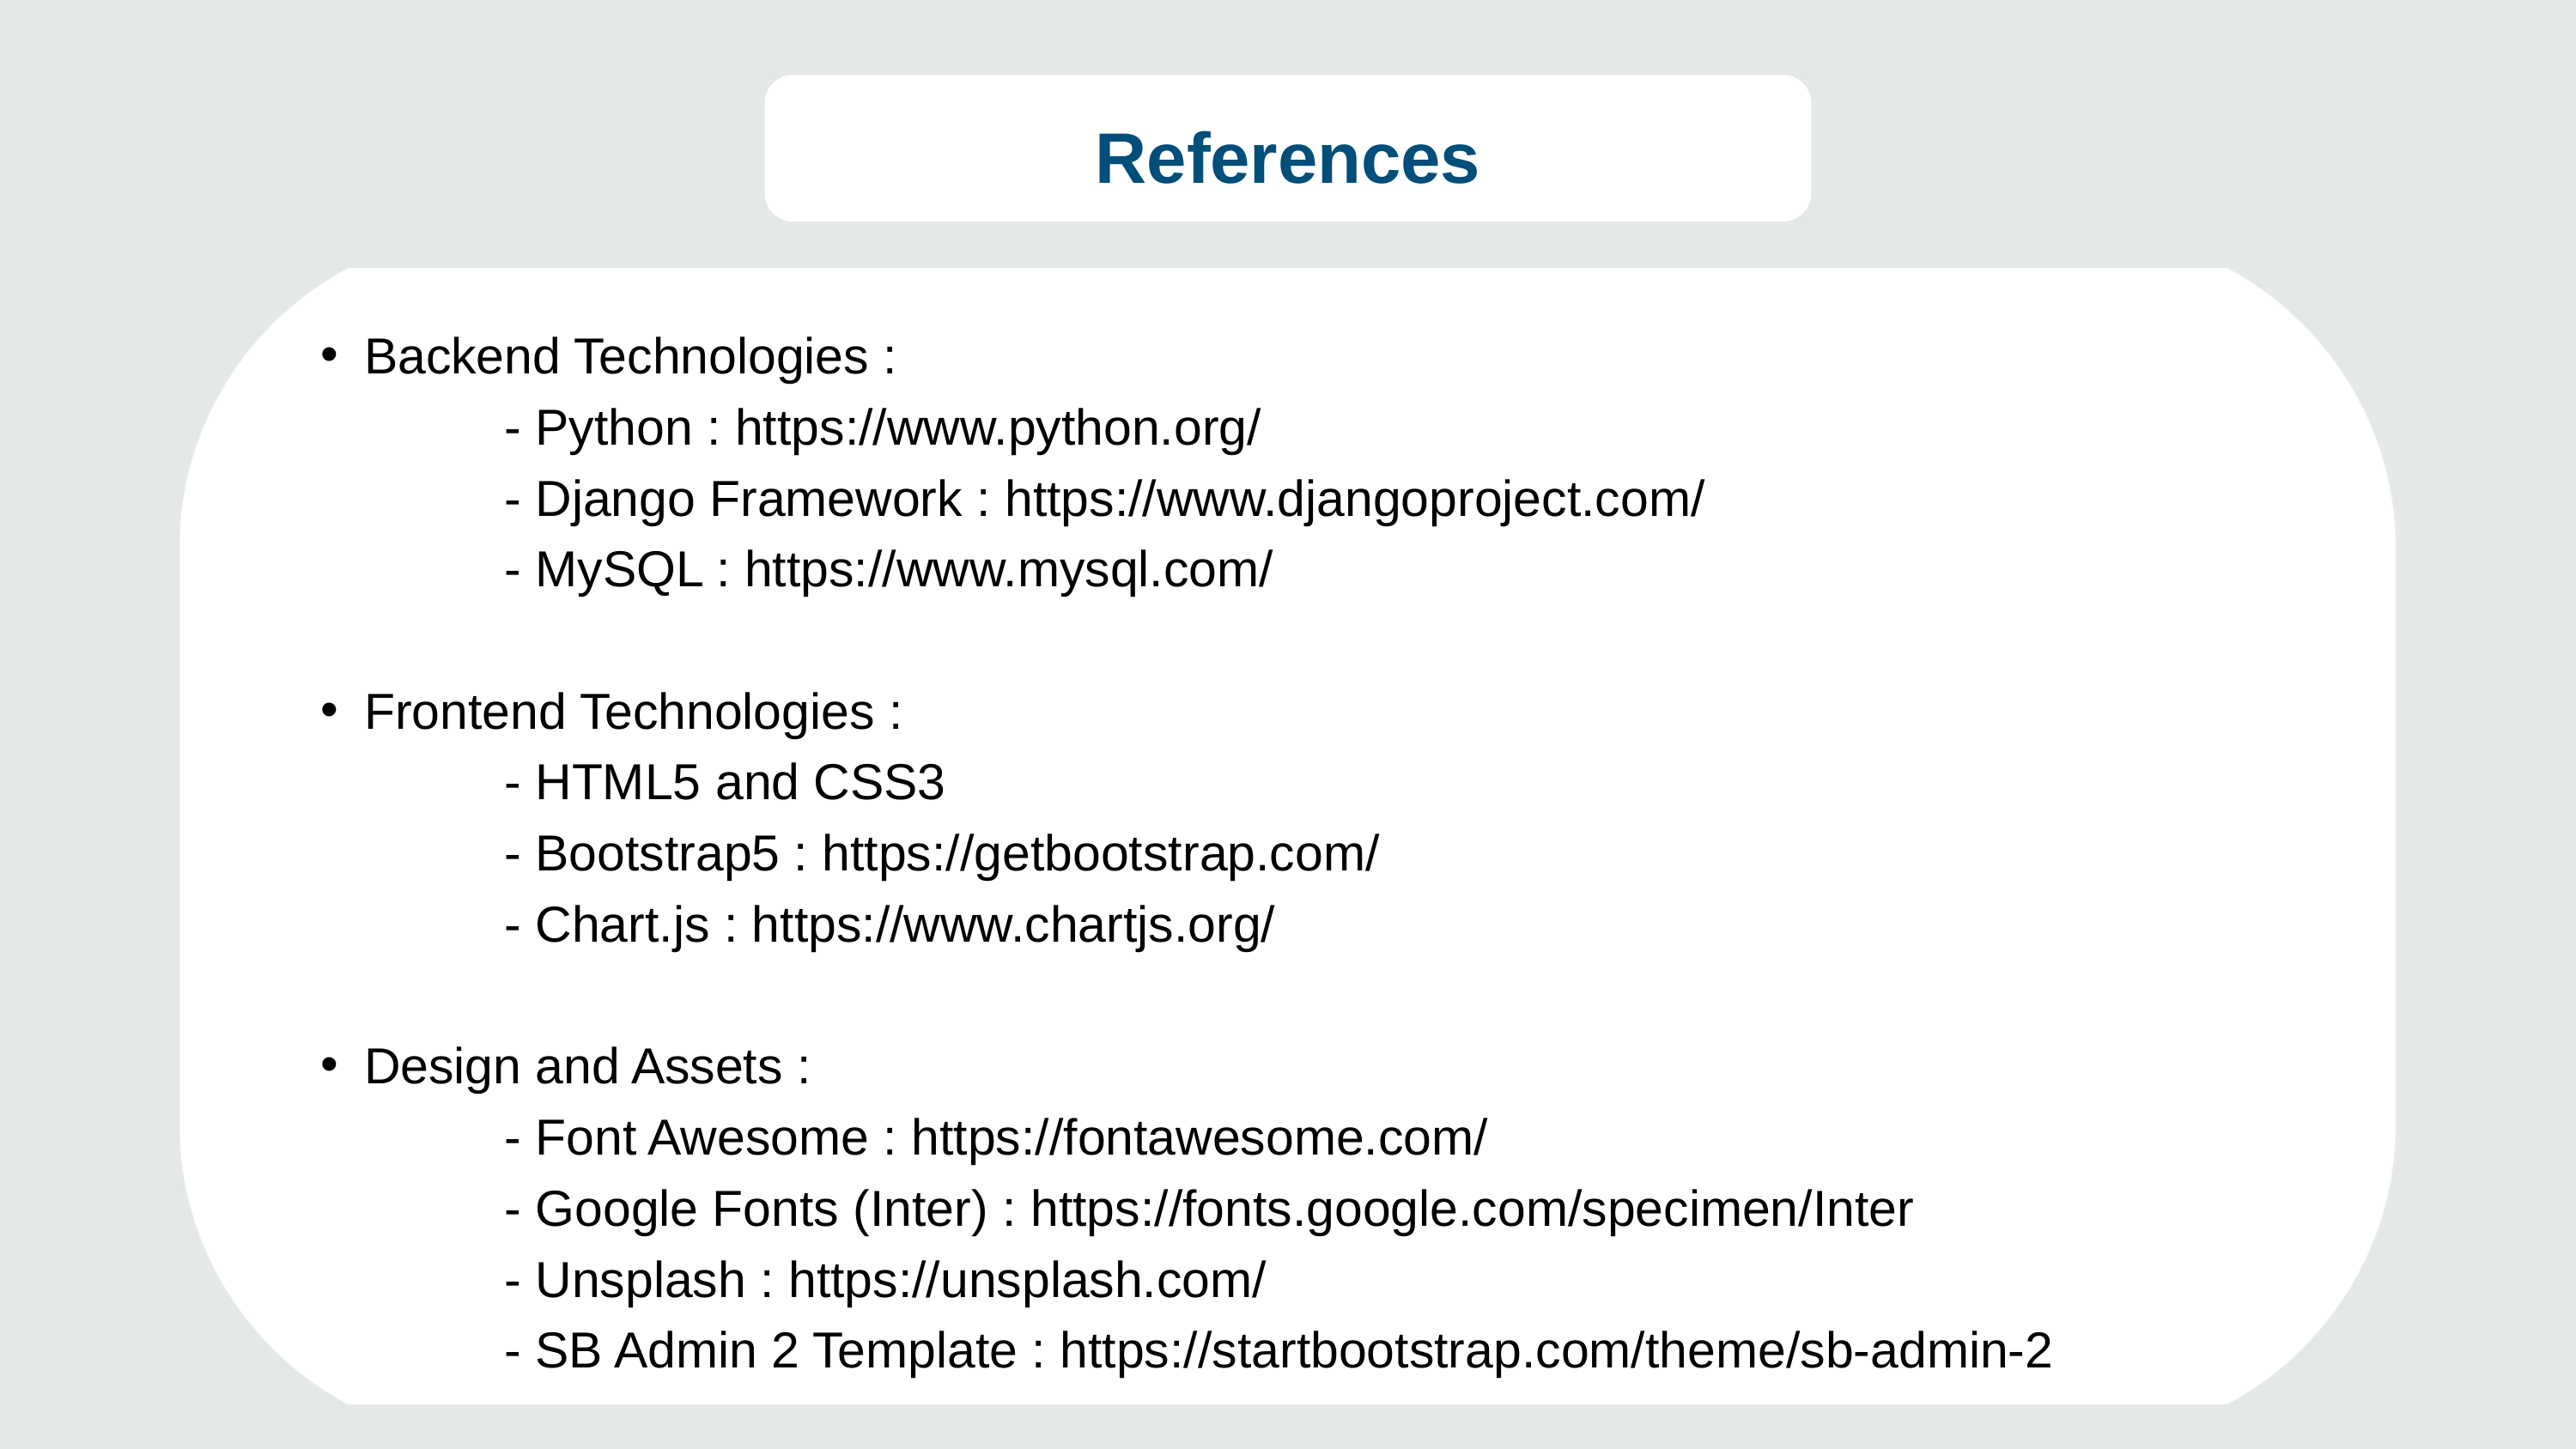

References

Backend Technologies :
                - Python : https://www.python.org/
                - Django Framework : https://www.djangoproject.com/
                - MySQL : https://www.mysql.com/

Frontend Technologies :
                - HTML5 and CSS3
                - Bootstrap5 : https://getbootstrap.com/
                - Chart.js : https://www.chartjs.org/

Design and Assets :
                - Font Awesome : https://fontawesome.com/
                - Google Fonts (Inter) : https://fonts.google.com/specimen/Inter
                - Unsplash : https://unsplash.com/
                - SB Admin 2 Template : https://startbootstrap.com/theme/sb-admin-2